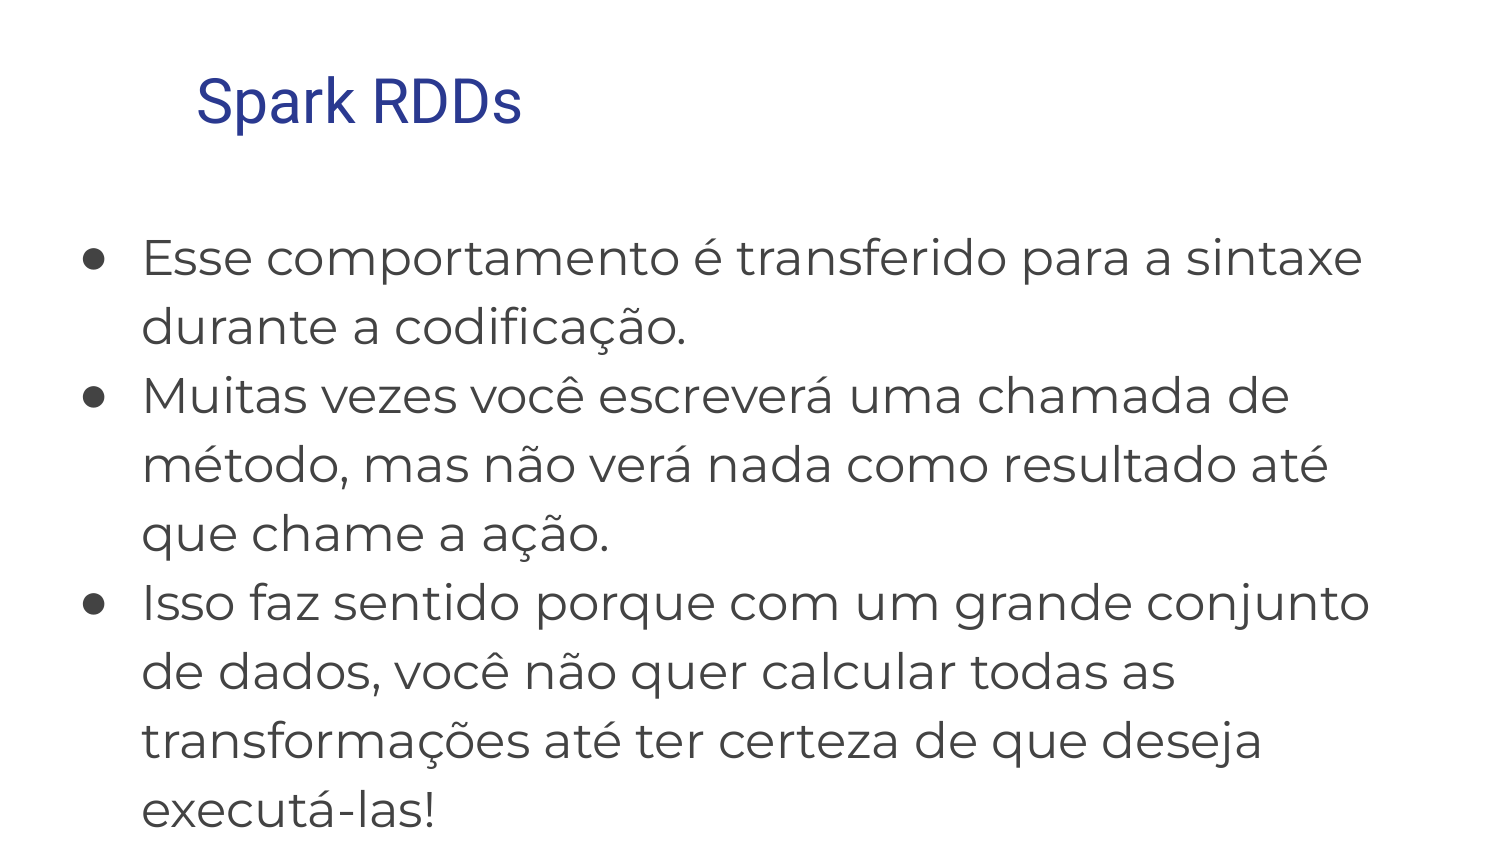

Spark RDDs

Esse comportamento é transferido para a sintaxe durante a codificação.
Muitas vezes você escreverá uma chamada de método, mas não verá nada como resultado até que chame a ação.
Isso faz sentido porque com um grande conjunto de dados, você não quer calcular todas as transformações até ter certeza de que deseja executá-las!